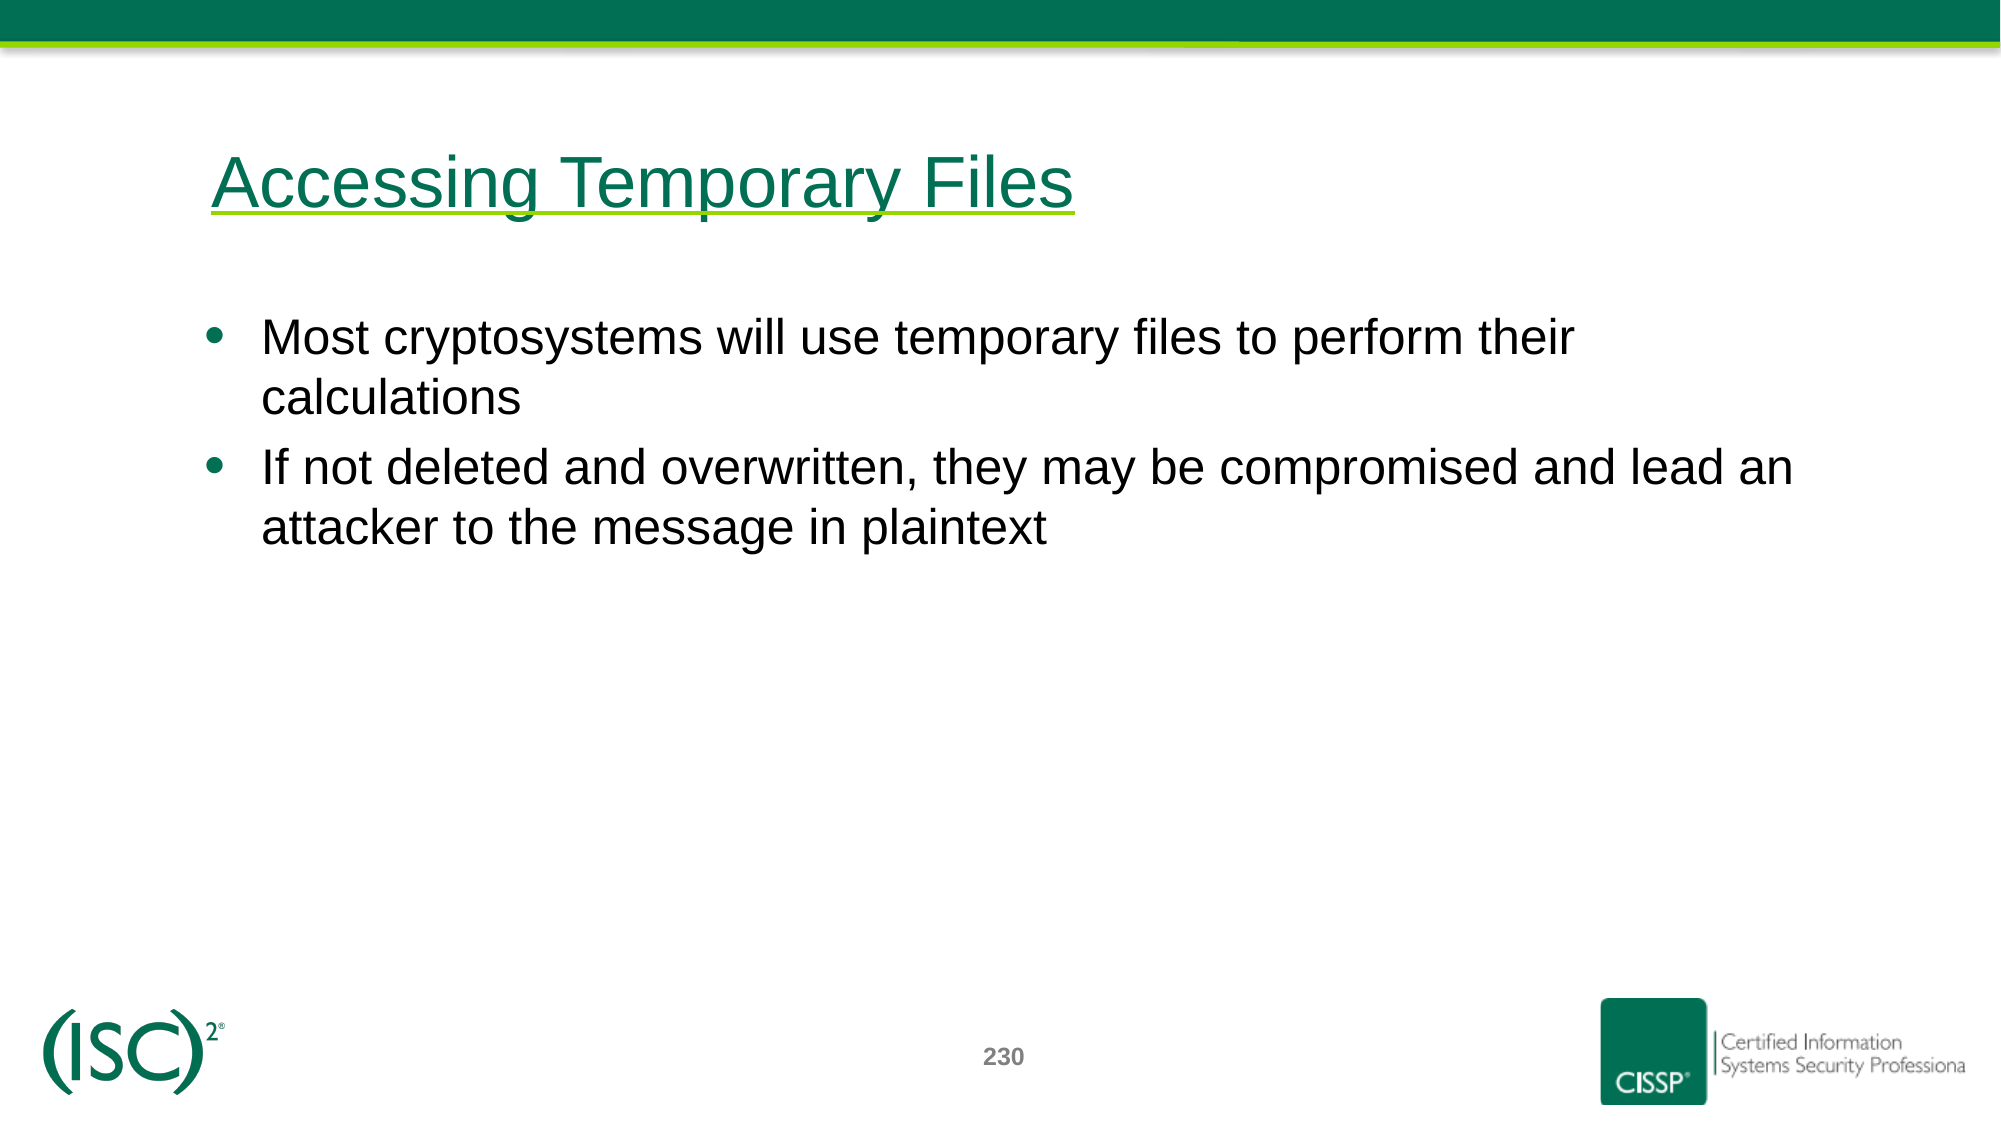

Accessing Temporary Files
Most cryptosystems will use temporary files to perform their calculations
If not deleted and overwritten, they may be compromised and lead an attacker to the message in plaintext